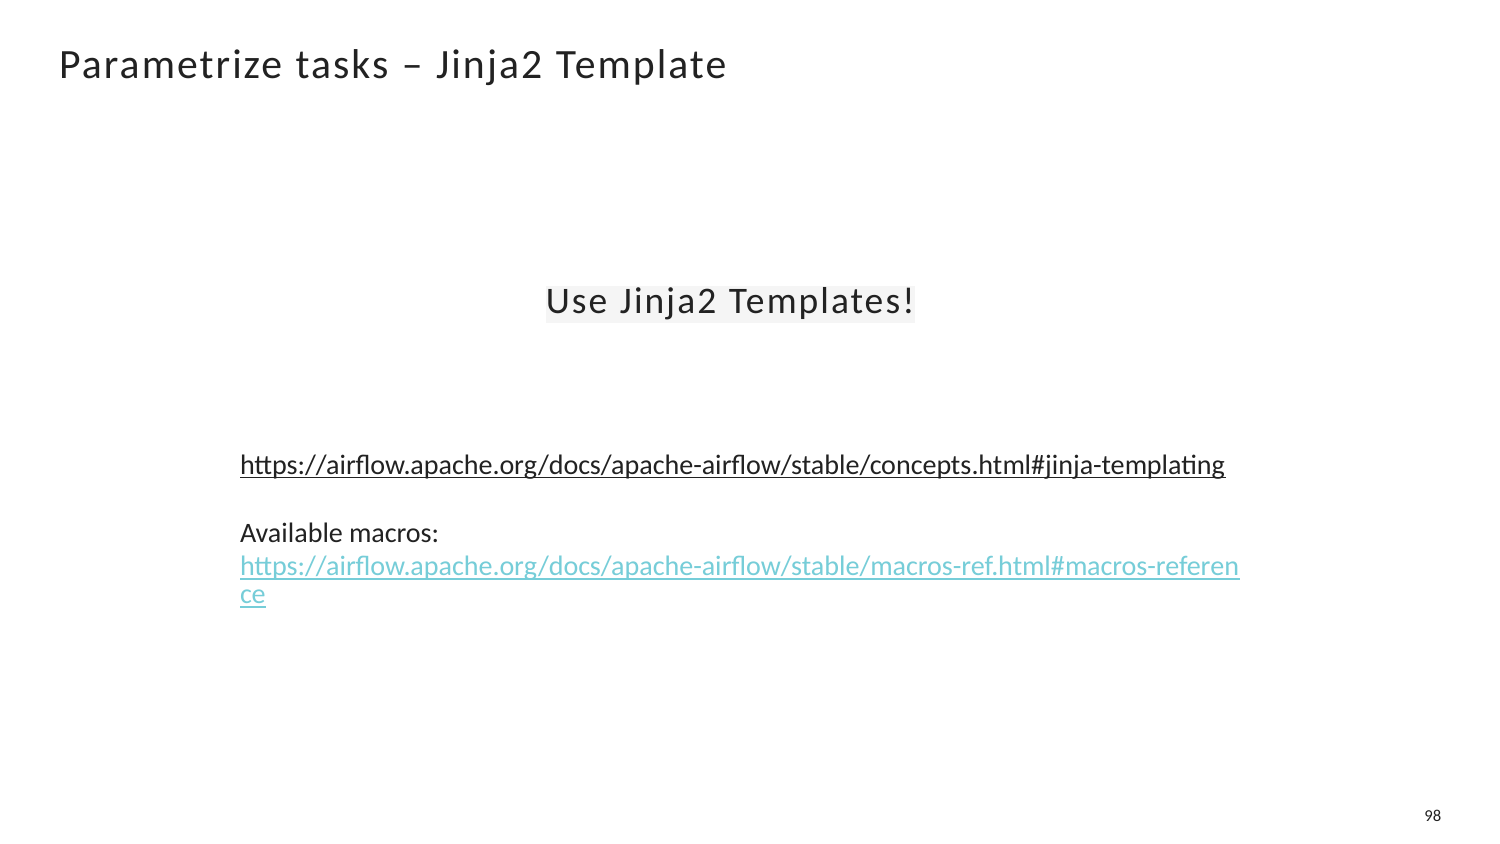

# Parametrize tasks – Jinja2 Template
Use Jinja2 Templates!
https://airflow.apache.org/docs/apache-airflow/stable/concepts.html#jinja-templating

Available macros: https://airflow.apache.org/docs/apache-airflow/stable/macros-ref.html#macros-reference
98